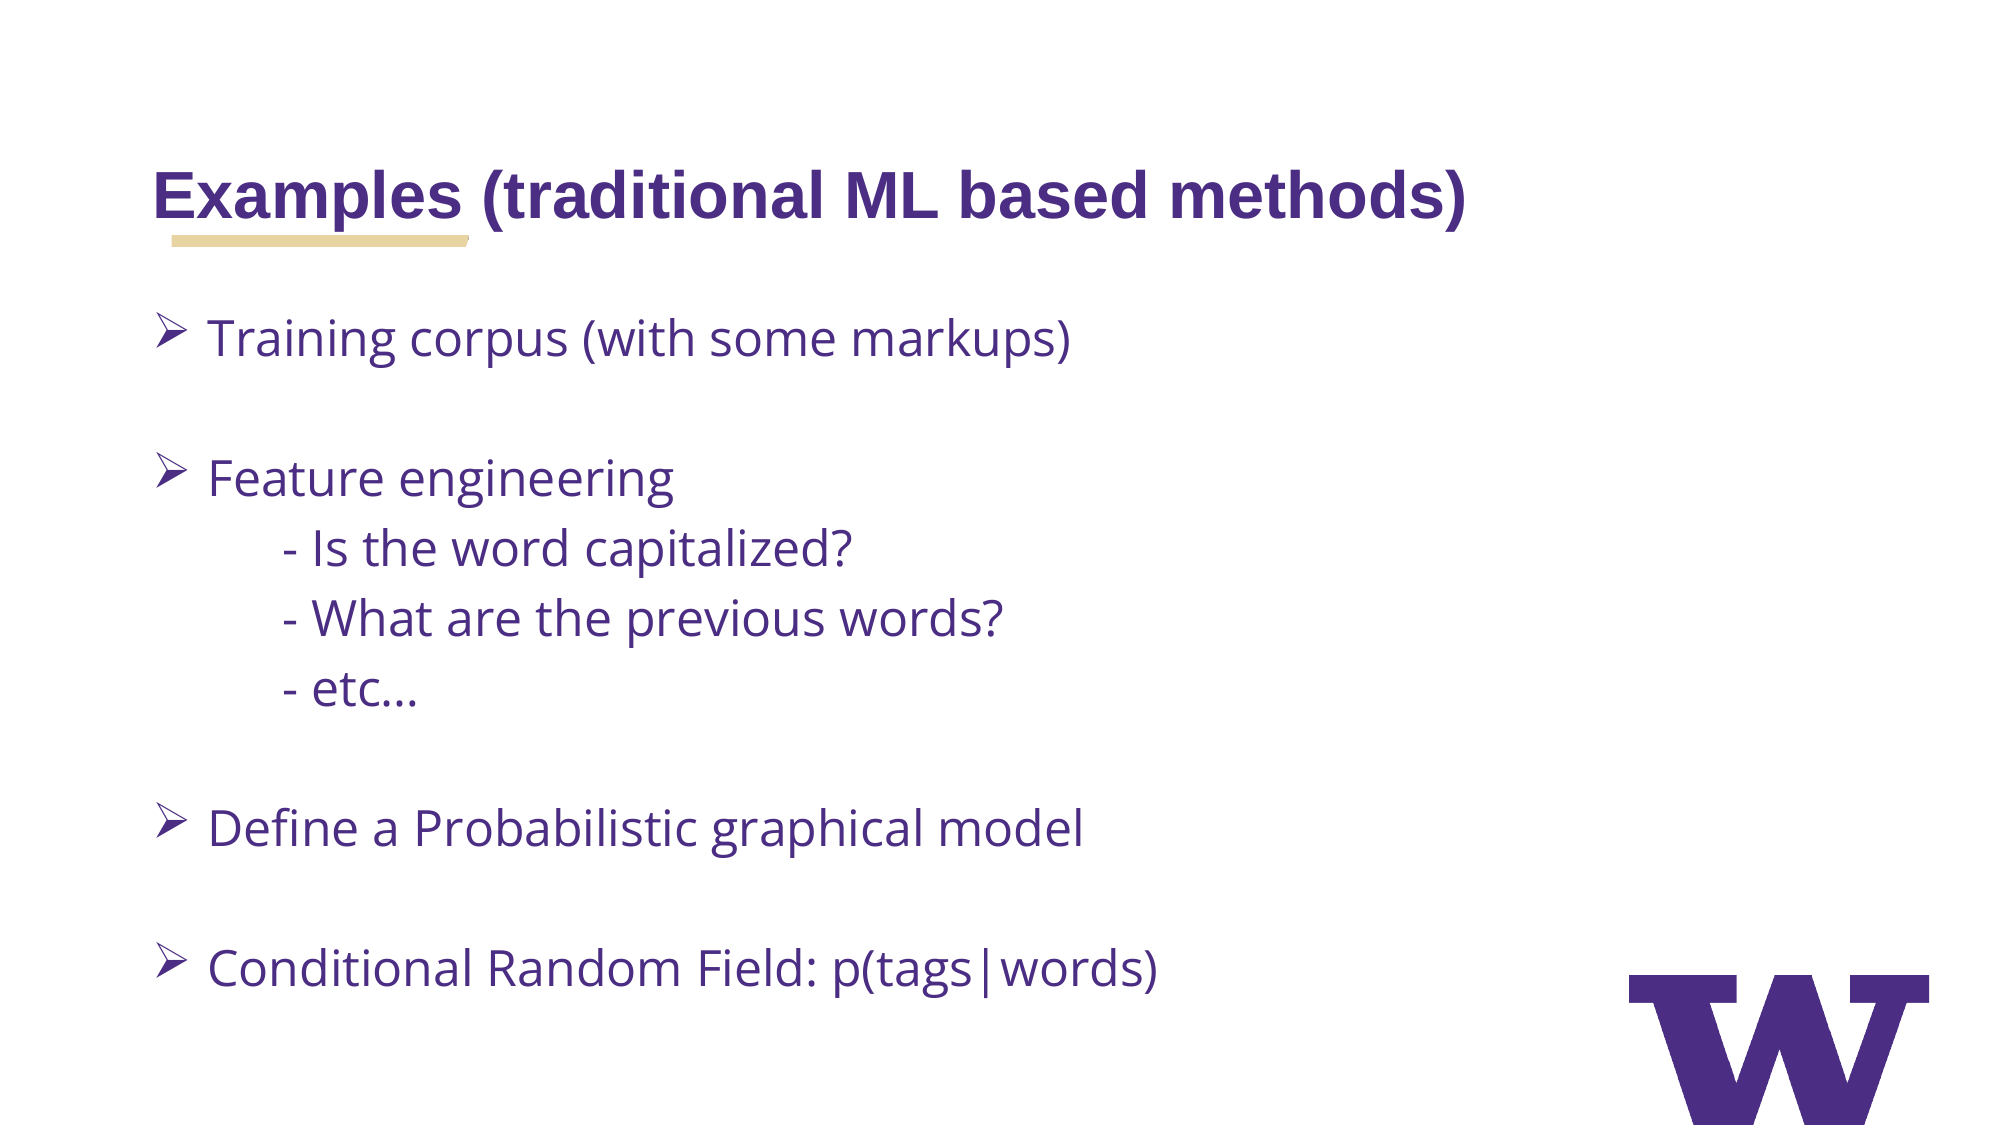

# Examples (traditional ML based methods)
 Training corpus (with some markups)

 Feature engineering
          - Is the word capitalized?
          - What are the previous words?
          - etc…

 Define a Probabilistic graphical model

 Conditional Random Field: p(tags|words)